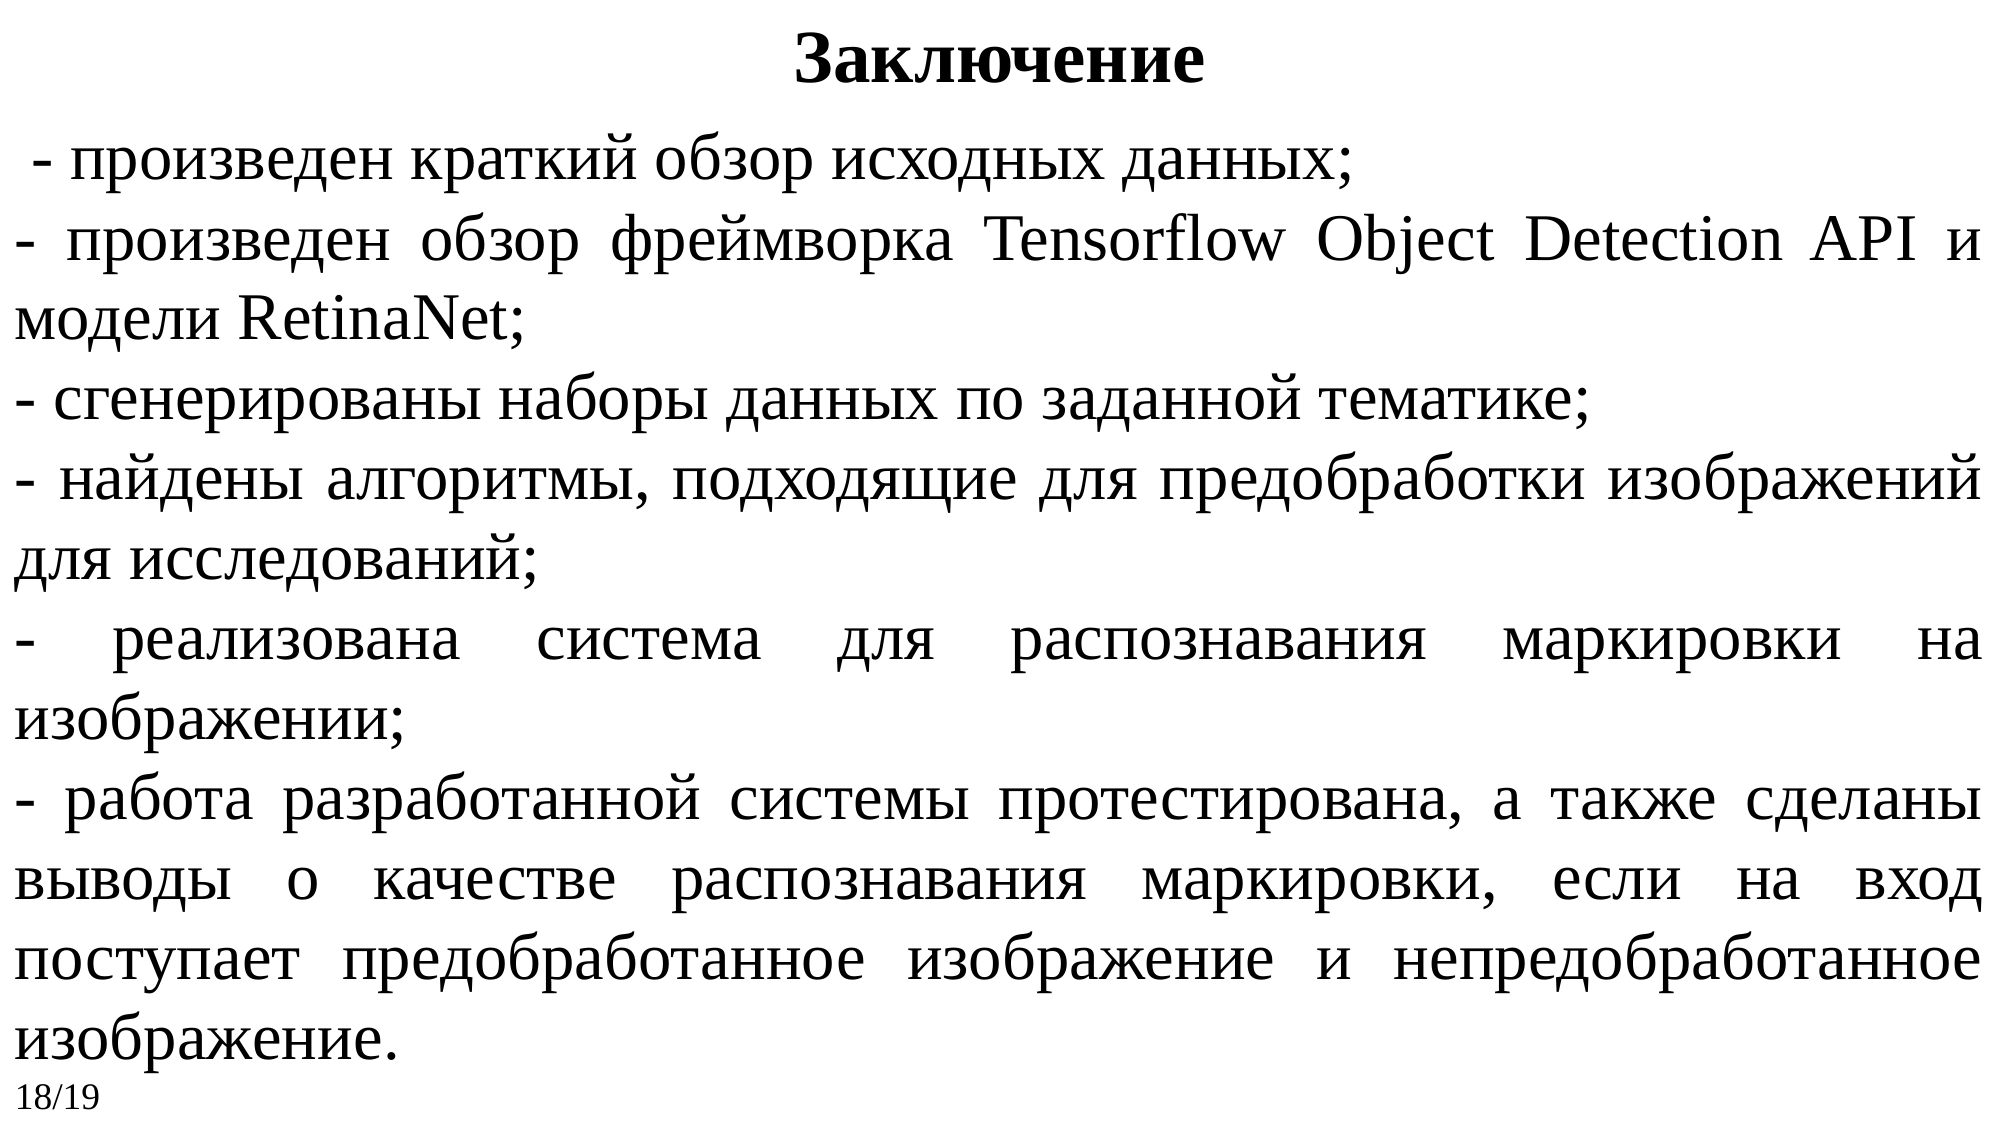

Заключение
 - произведен краткий обзор исходных данных;
- произведен обзор фреймворка Tensorflow Object Detection API и модели RetinaNet;
- сгенерированы наборы данных по заданной тематике;
- найдены алгоритмы, подходящие для предобработки изображений для исследований;
- реализована система для распознавания маркировки на изображении;
- работа разработанной системы протестирована, а также сделаны выводы о качестве распознавания маркировки, если на вход поступает предобработанное изображение и непредобработанное изображение.
18/19